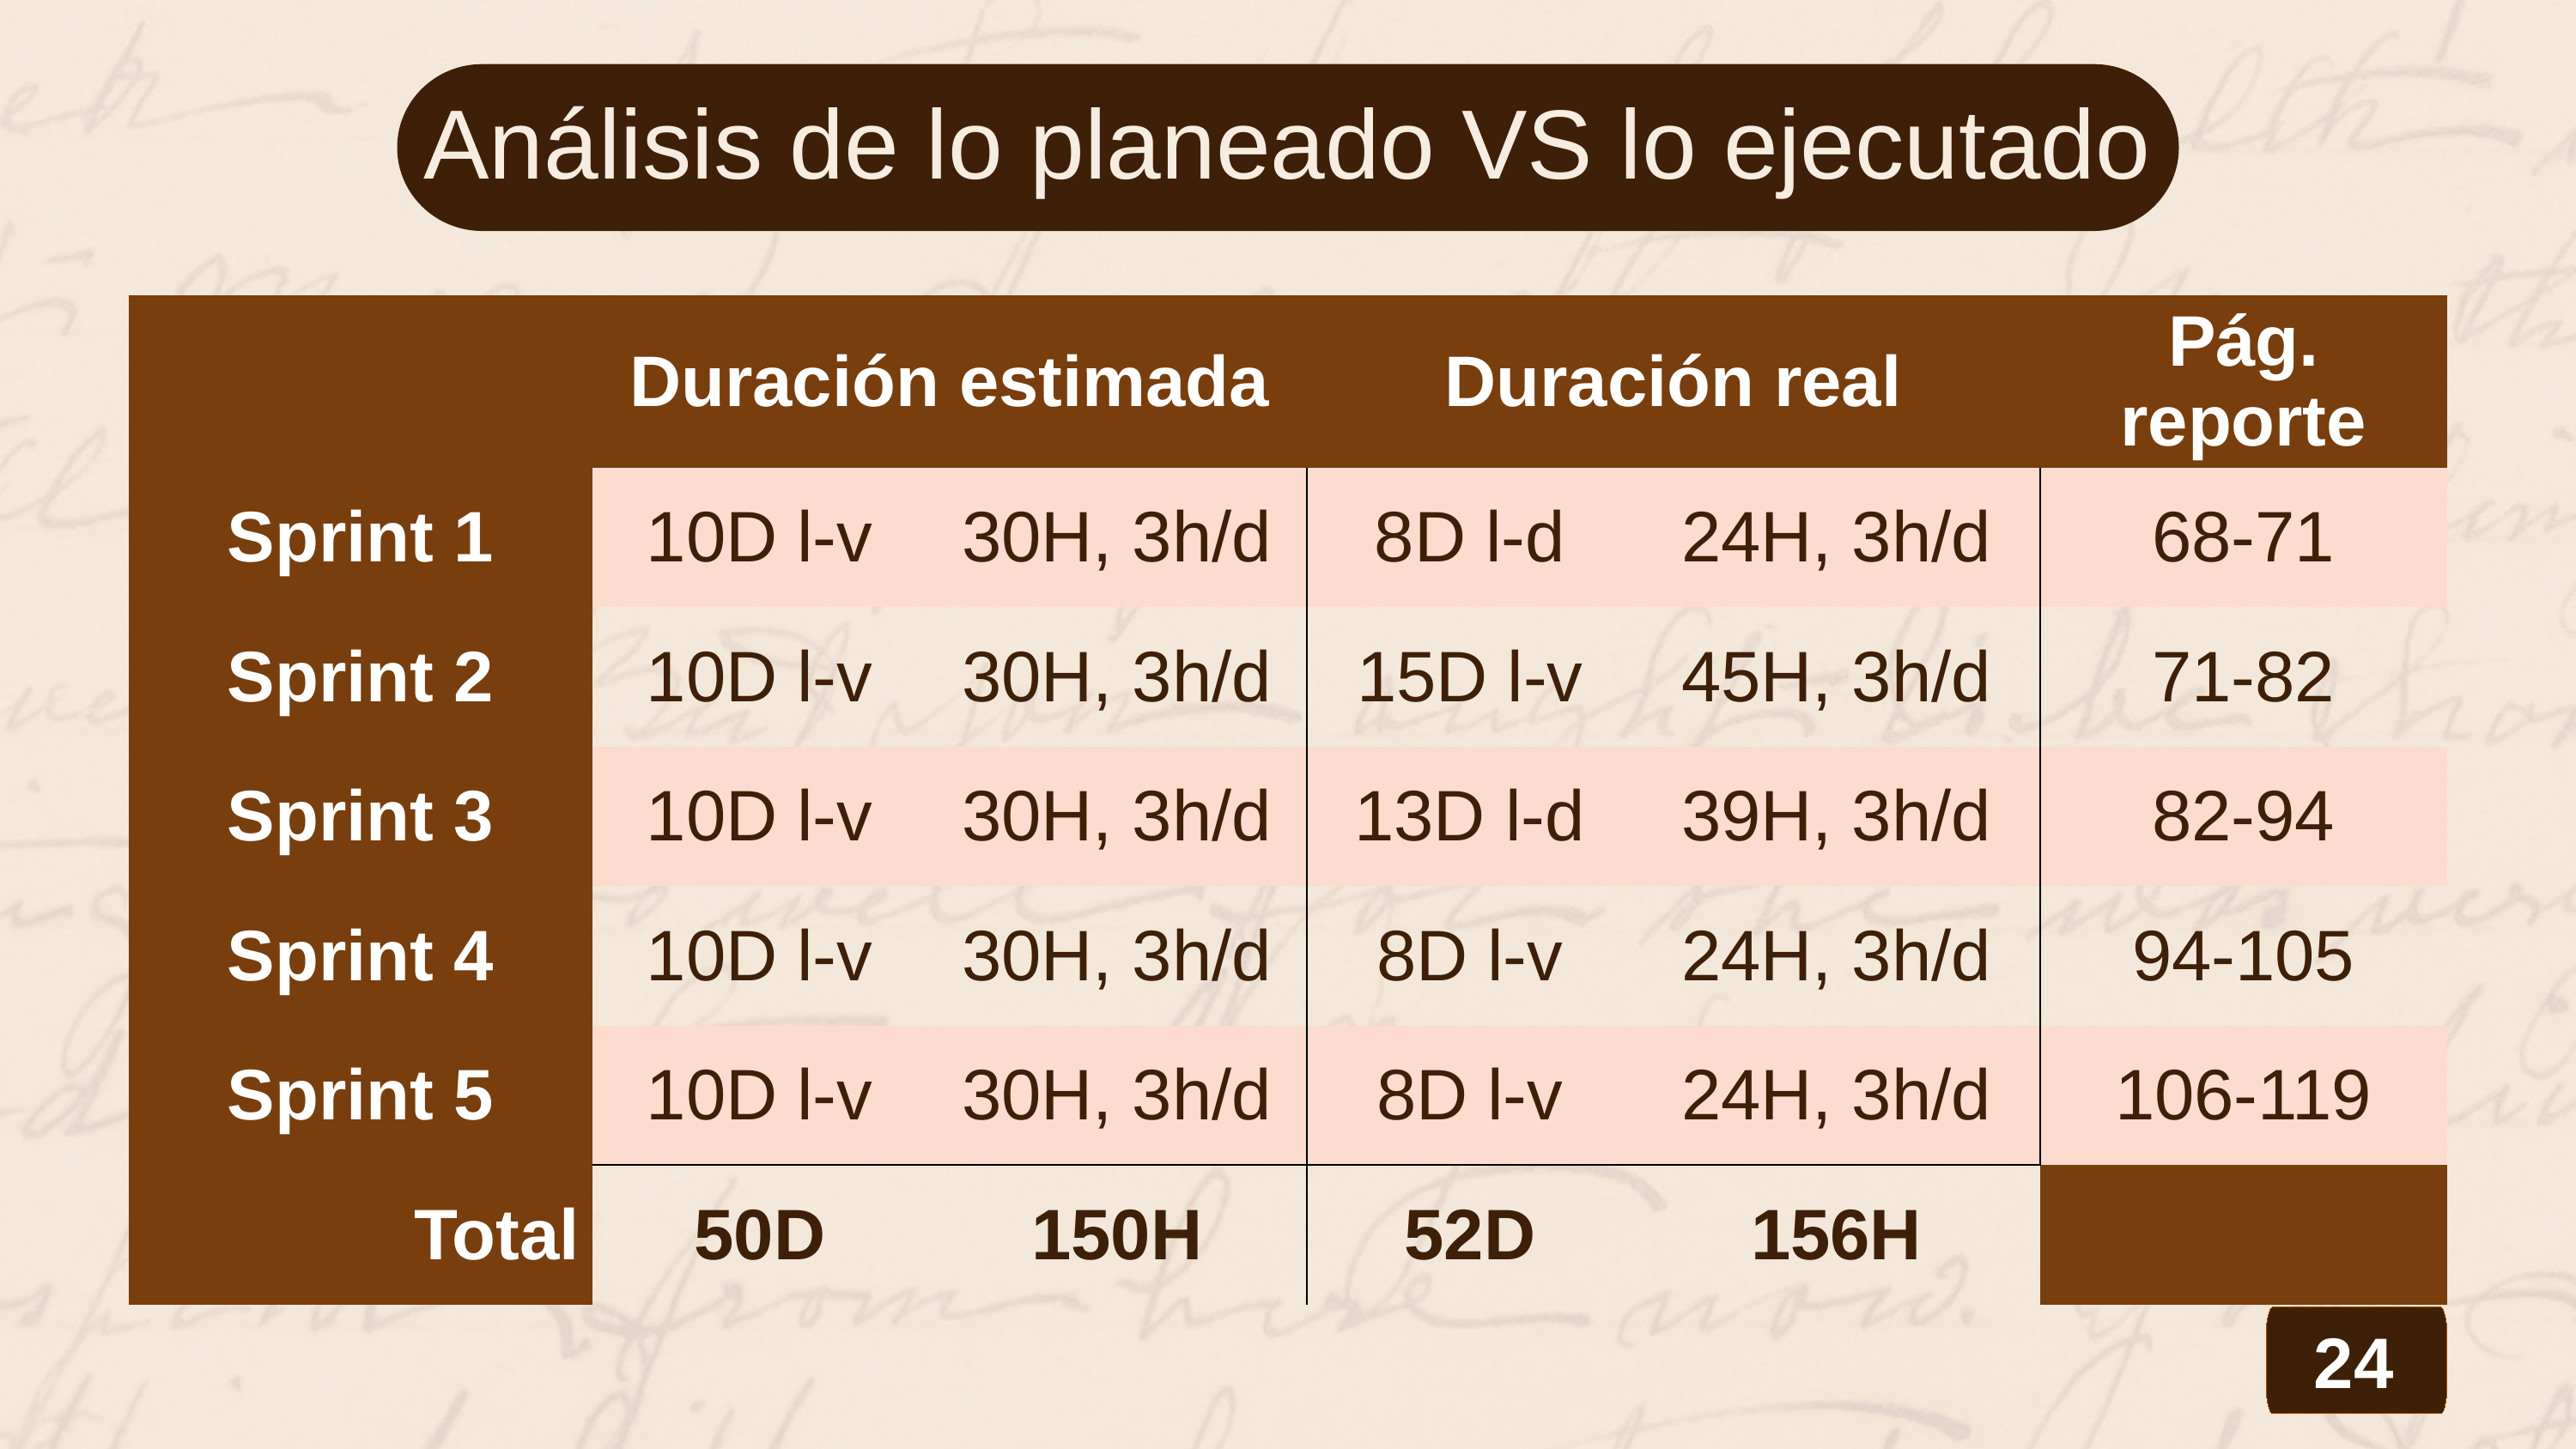

Análisis de lo planeado VS lo ejecutado
|  | Duración estimada |  | Duración real |  | Pág. reporte |
| --- | --- | --- | --- | --- | --- |
| Sprint 1 | 10D l-v | 30H, 3h/d | 8D l-d | 24H, 3h/d | 68-71 |
| Sprint 2 | 10D l-v | 30H, 3h/d | 15D l-v | 45H, 3h/d | 71-82 |
| Sprint 3 | 10D l-v | 30H, 3h/d | 13D l-d | 39H, 3h/d | 82-94 |
| Sprint 4 | 10D l-v | 30H, 3h/d | 8D l-v | 24H, 3h/d | 94-105 |
| Sprint 5 | 10D l-v | 30H, 3h/d | 8D l-v | 24H, 3h/d | 106-119 |
| Total | 50D | 150H | 52D | 156H |  |

24